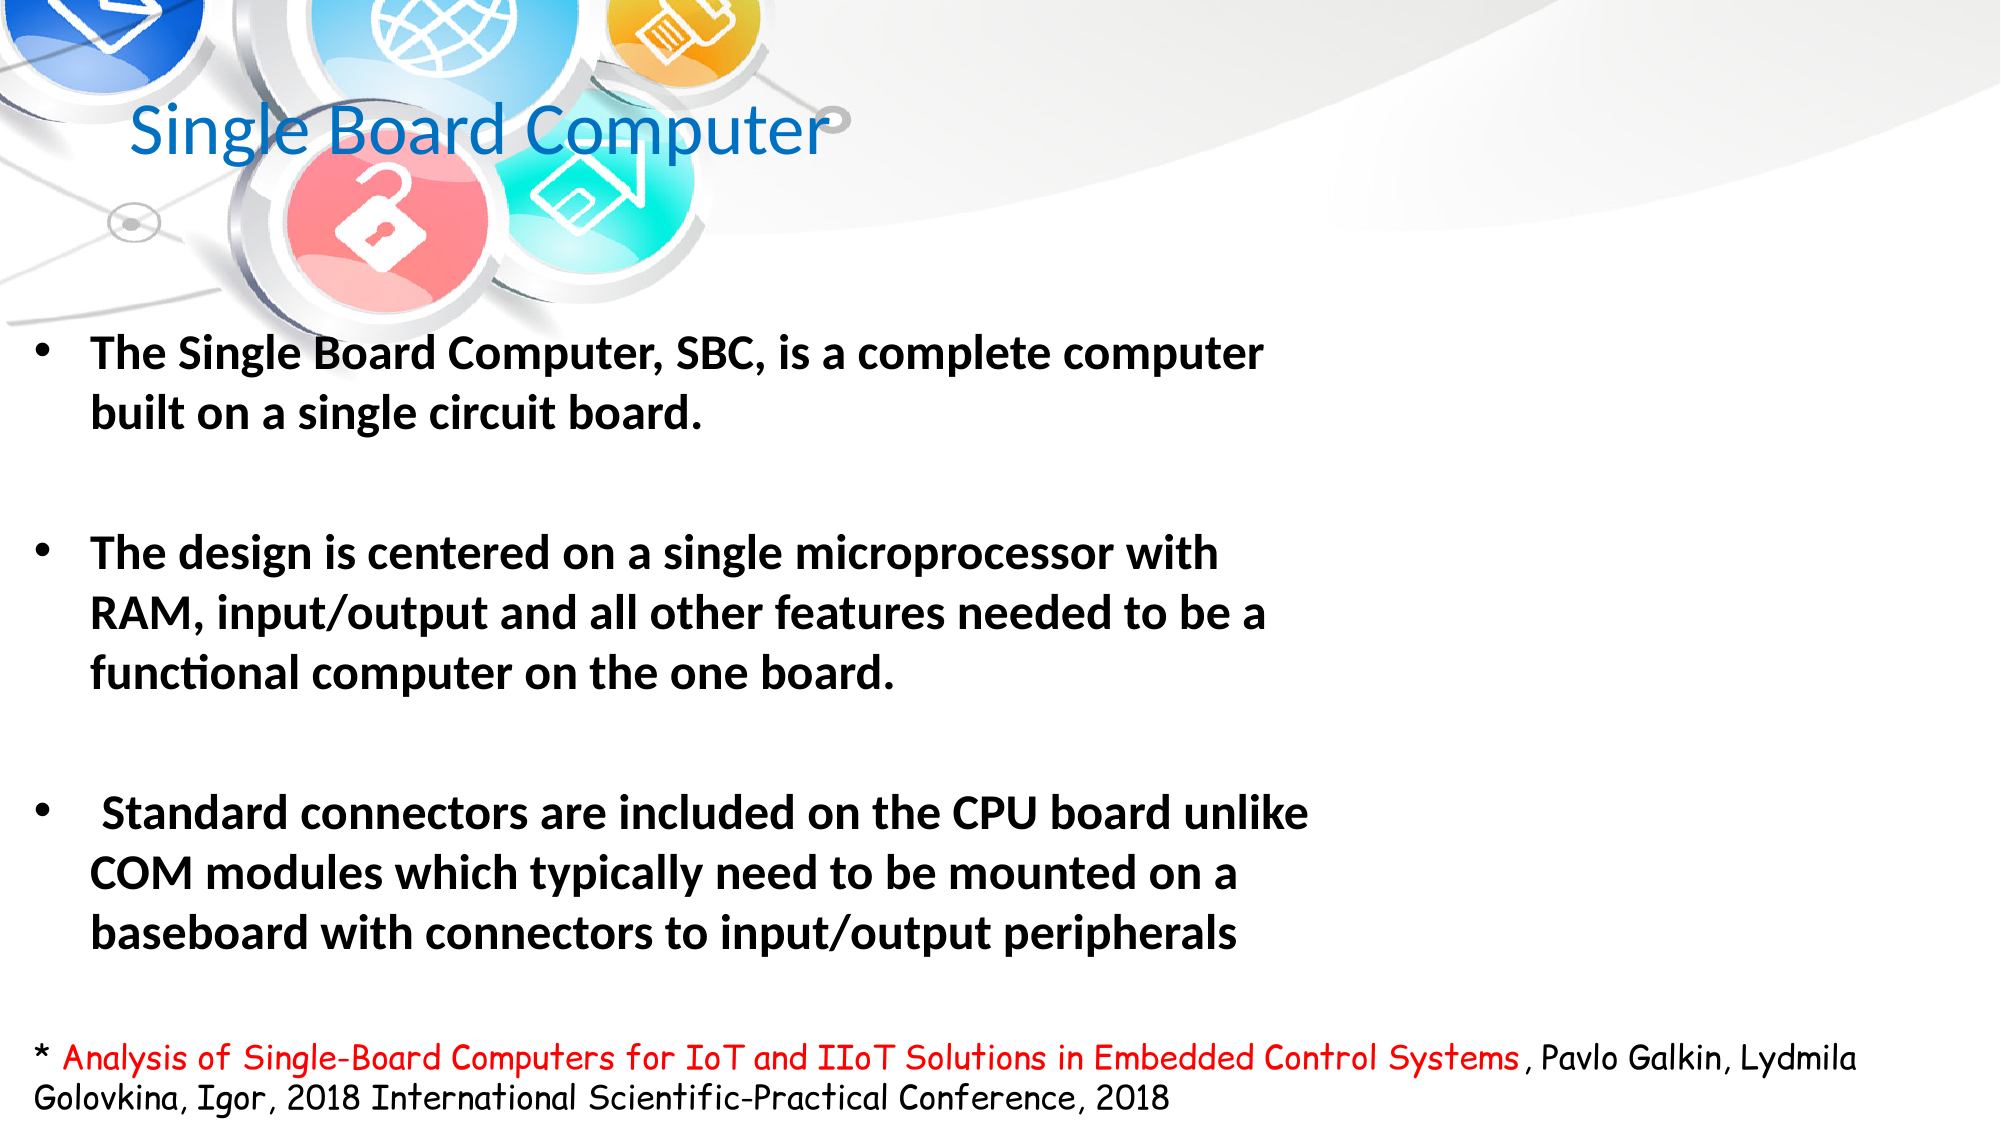

# Single Board Computer
The Single Board Computer, SBC, is a complete computer built on a single circuit board.

The design is centered on a single microprocessor with RAM, input/output and all other features needed to be a functional computer on the one board.

 Standard connectors are included on the CPU board unlike COM modules which typically need to be mounted on a baseboard with connectors to input/output peripherals

* Analysis of Single-Board Computers for IoT and IIoT Solutions in Embedded Control Systems, Pavlo Galkin, Lydmila Golovkina, Igor, 2018 International Scientific-Practical Conference, 2018